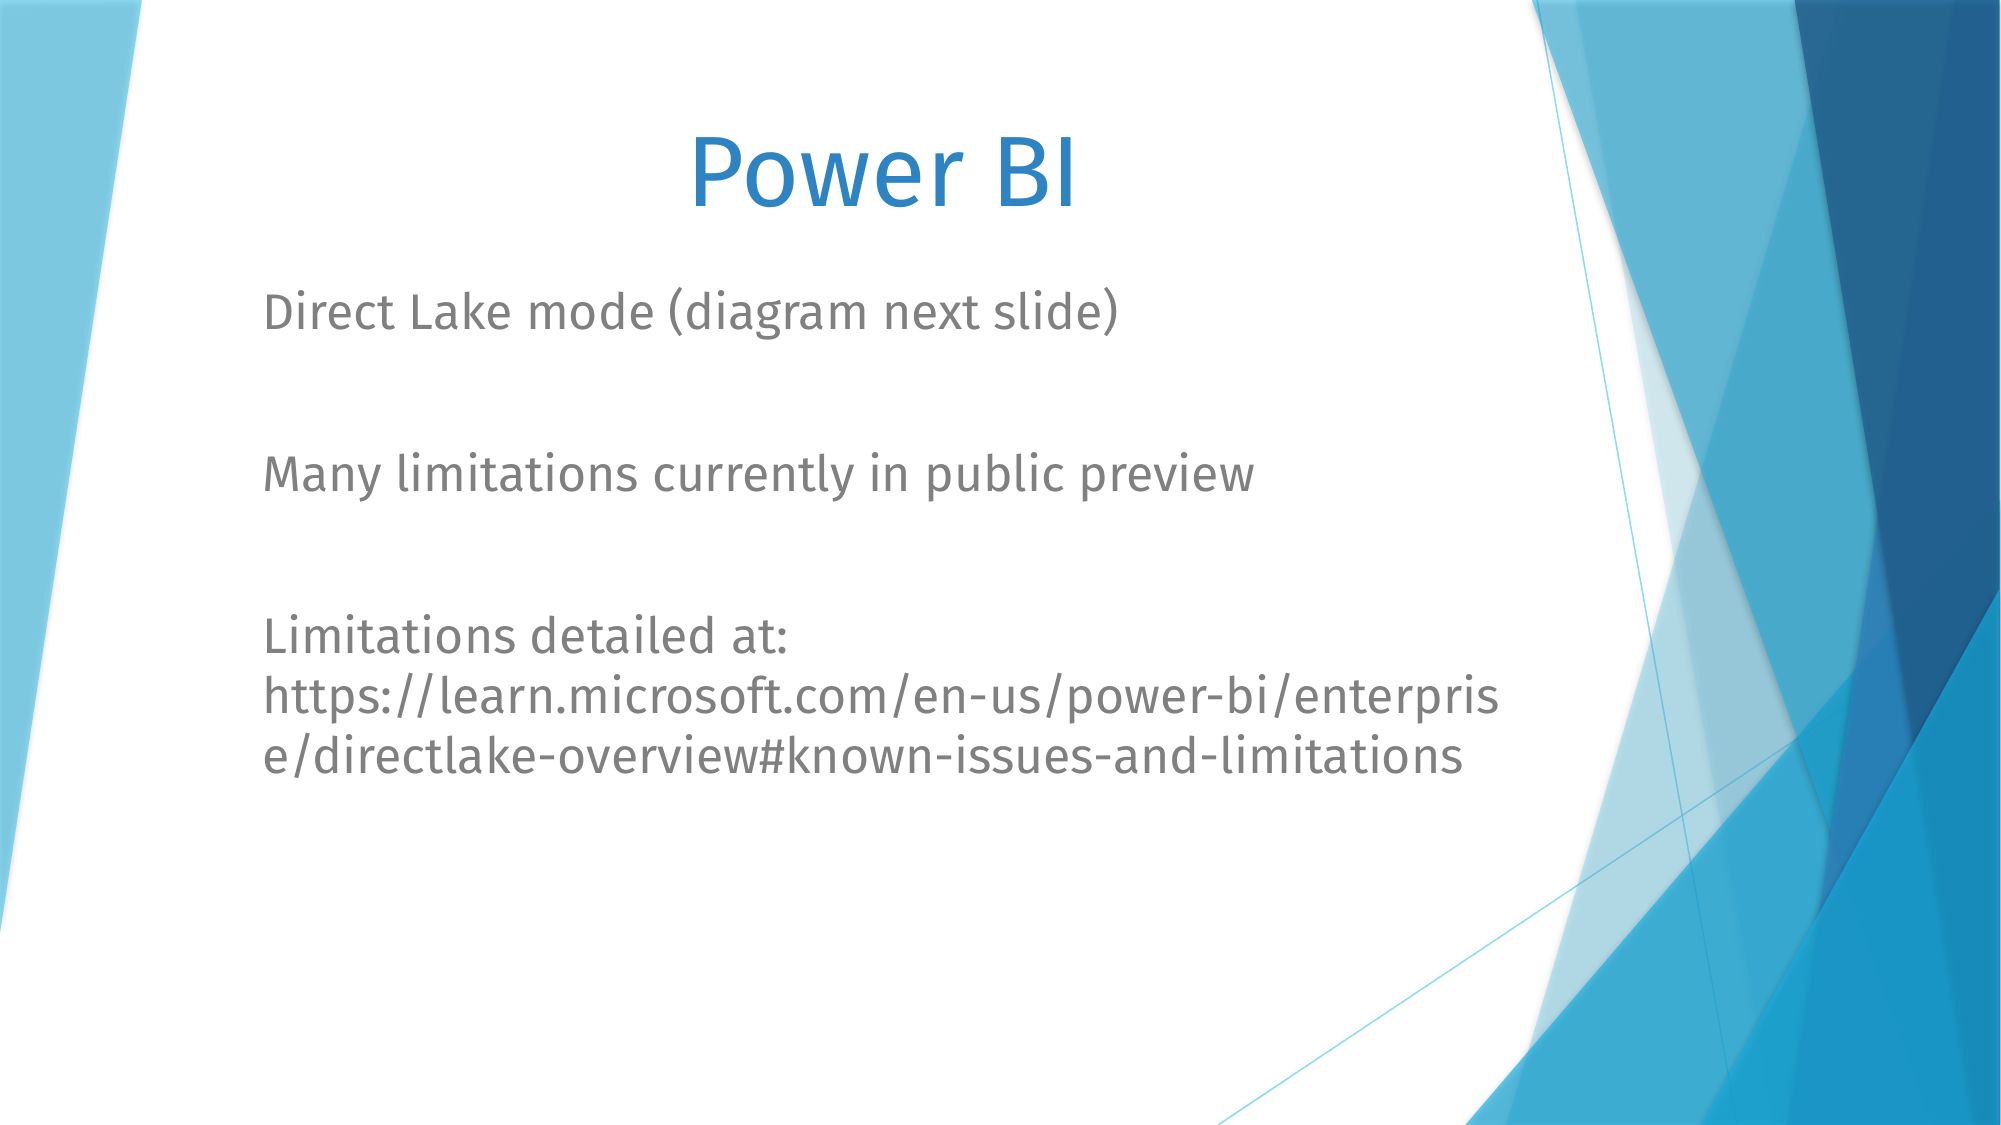

# Power BI
Direct Lake mode (diagram next slide)

Many limitations currently in public preview

Limitations detailed at: https://learn.microsoft.com/en-us/power-bi/enterprise/directlake-overview#known-issues-and-limitations